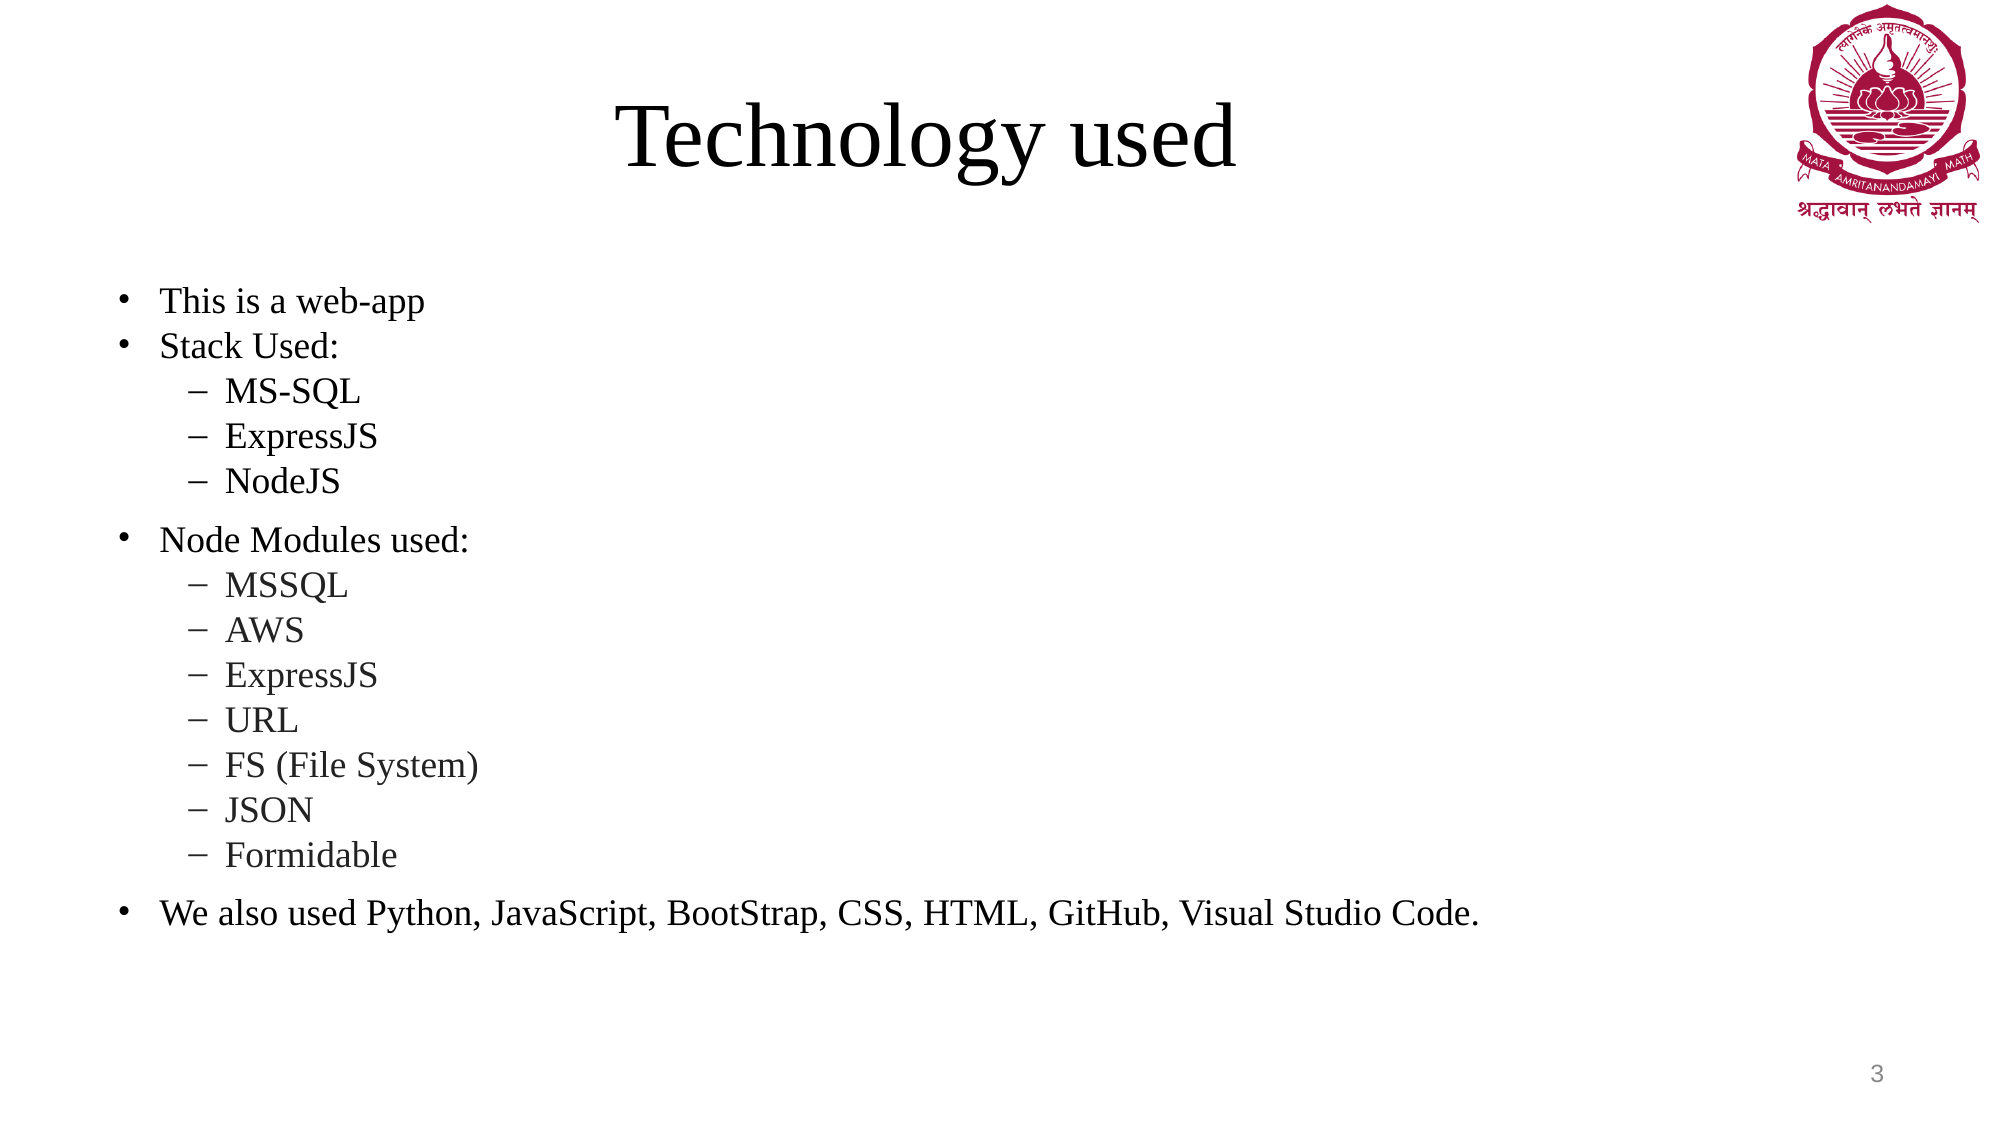

# Technology used
This is a web-app
Stack Used:
MS-SQL
ExpressJS
NodeJS
Node Modules used:
MSSQL
AWS
ExpressJS
URL
FS (File System)
JSON
Formidable
We also used Python, JavaScript, BootStrap, CSS, HTML, GitHub, Visual Studio Code.
3